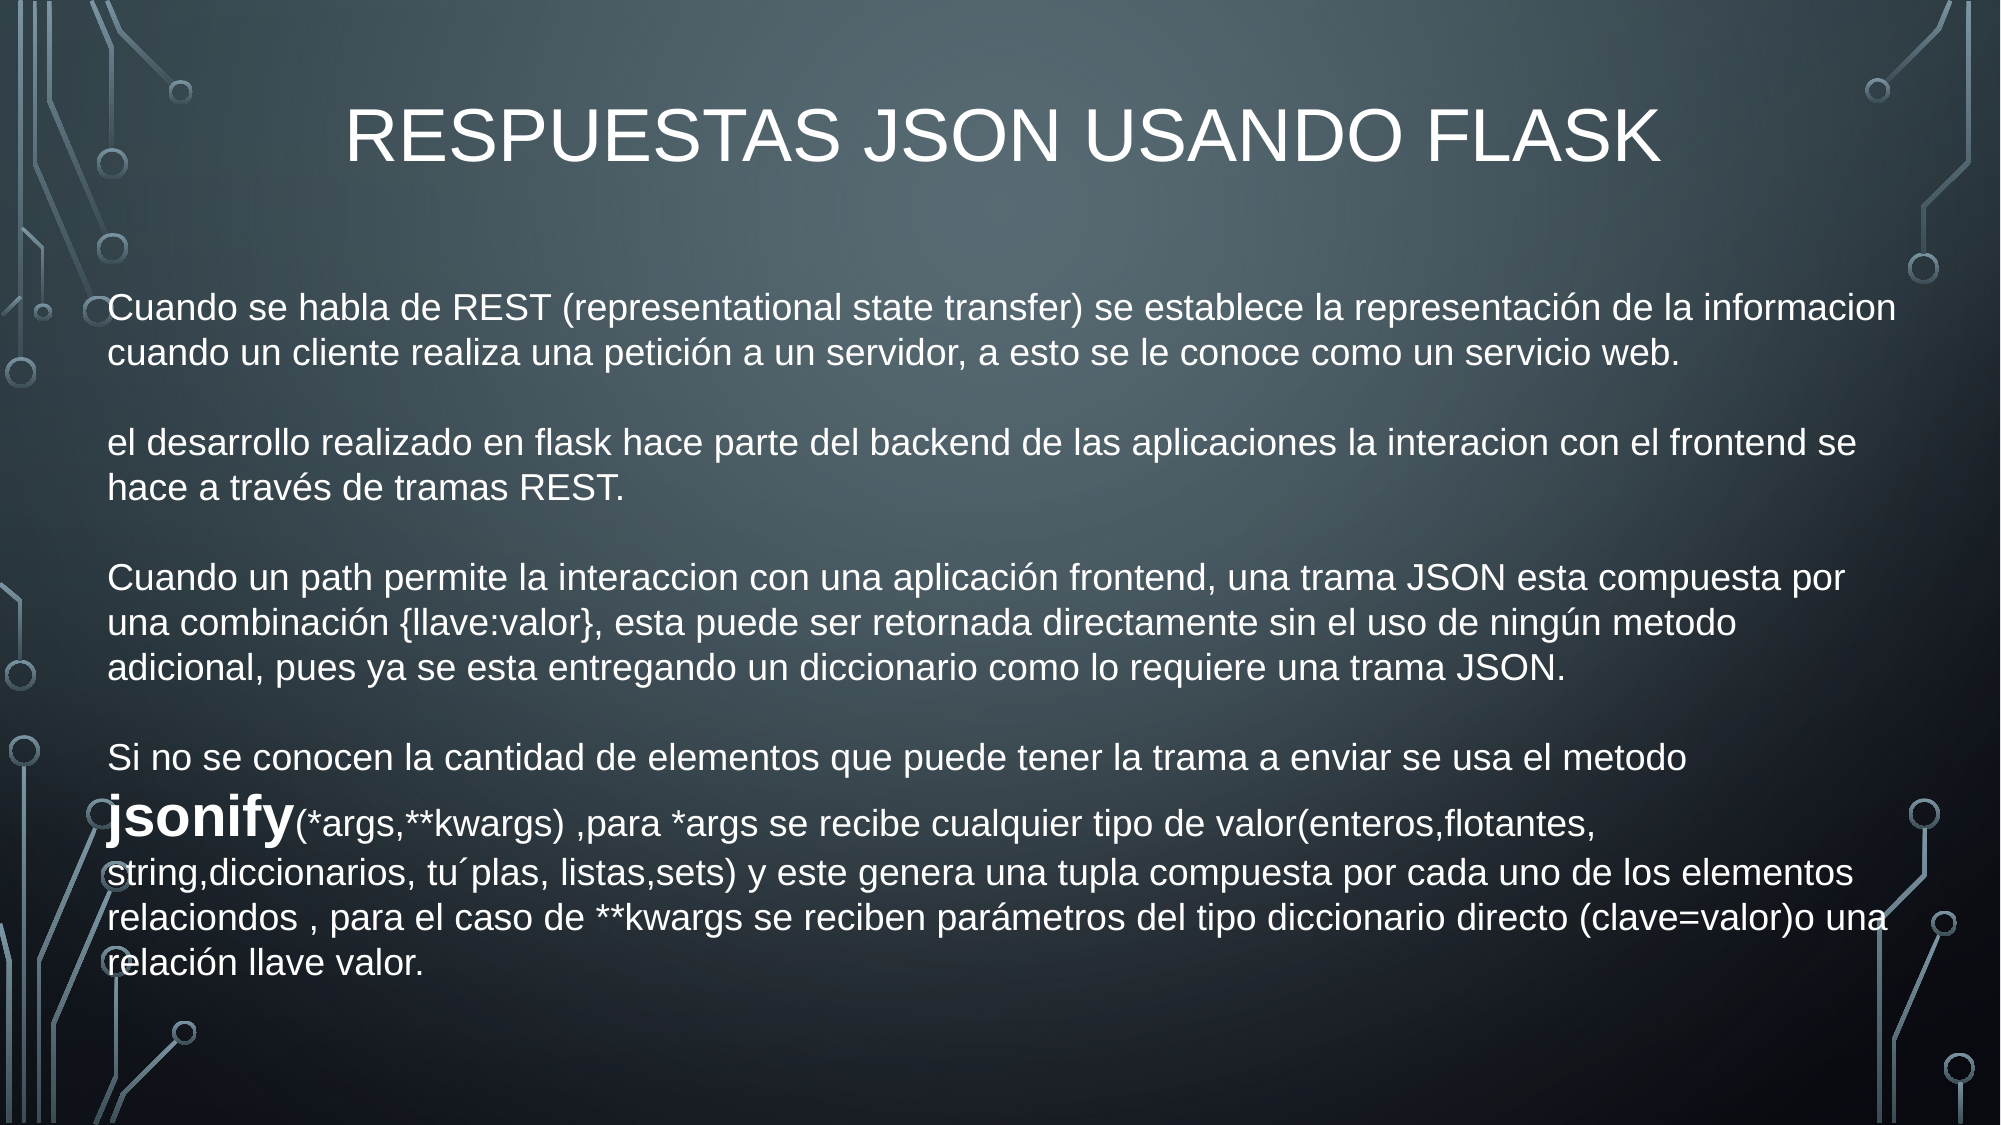

# Respuestas json usando FLASK
Cuando se habla de REST (representational state transfer) se establece la representación de la informacion cuando un cliente realiza una petición a un servidor, a esto se le conoce como un servicio web.

el desarrollo realizado en flask hace parte del backend de las aplicaciones la interacion con el frontend se hace a través de tramas REST.

Cuando un path permite la interaccion con una aplicación frontend, una trama JSON esta compuesta por una combinación {llave:valor}, esta puede ser retornada directamente sin el uso de ningún metodo adicional, pues ya se esta entregando un diccionario como lo requiere una trama JSON.

Si no se conocen la cantidad de elementos que puede tener la trama a enviar se usa el metodo jsonify(*args,**kwargs) ,para *args se recibe cualquier tipo de valor(enteros,flotantes, string,diccionarios, tu´plas, listas,sets) y este genera una tupla compuesta por cada uno de los elementos relaciondos , para el caso de **kwargs se reciben parámetros del tipo diccionario directo (clave=valor)o una relación llave valor.